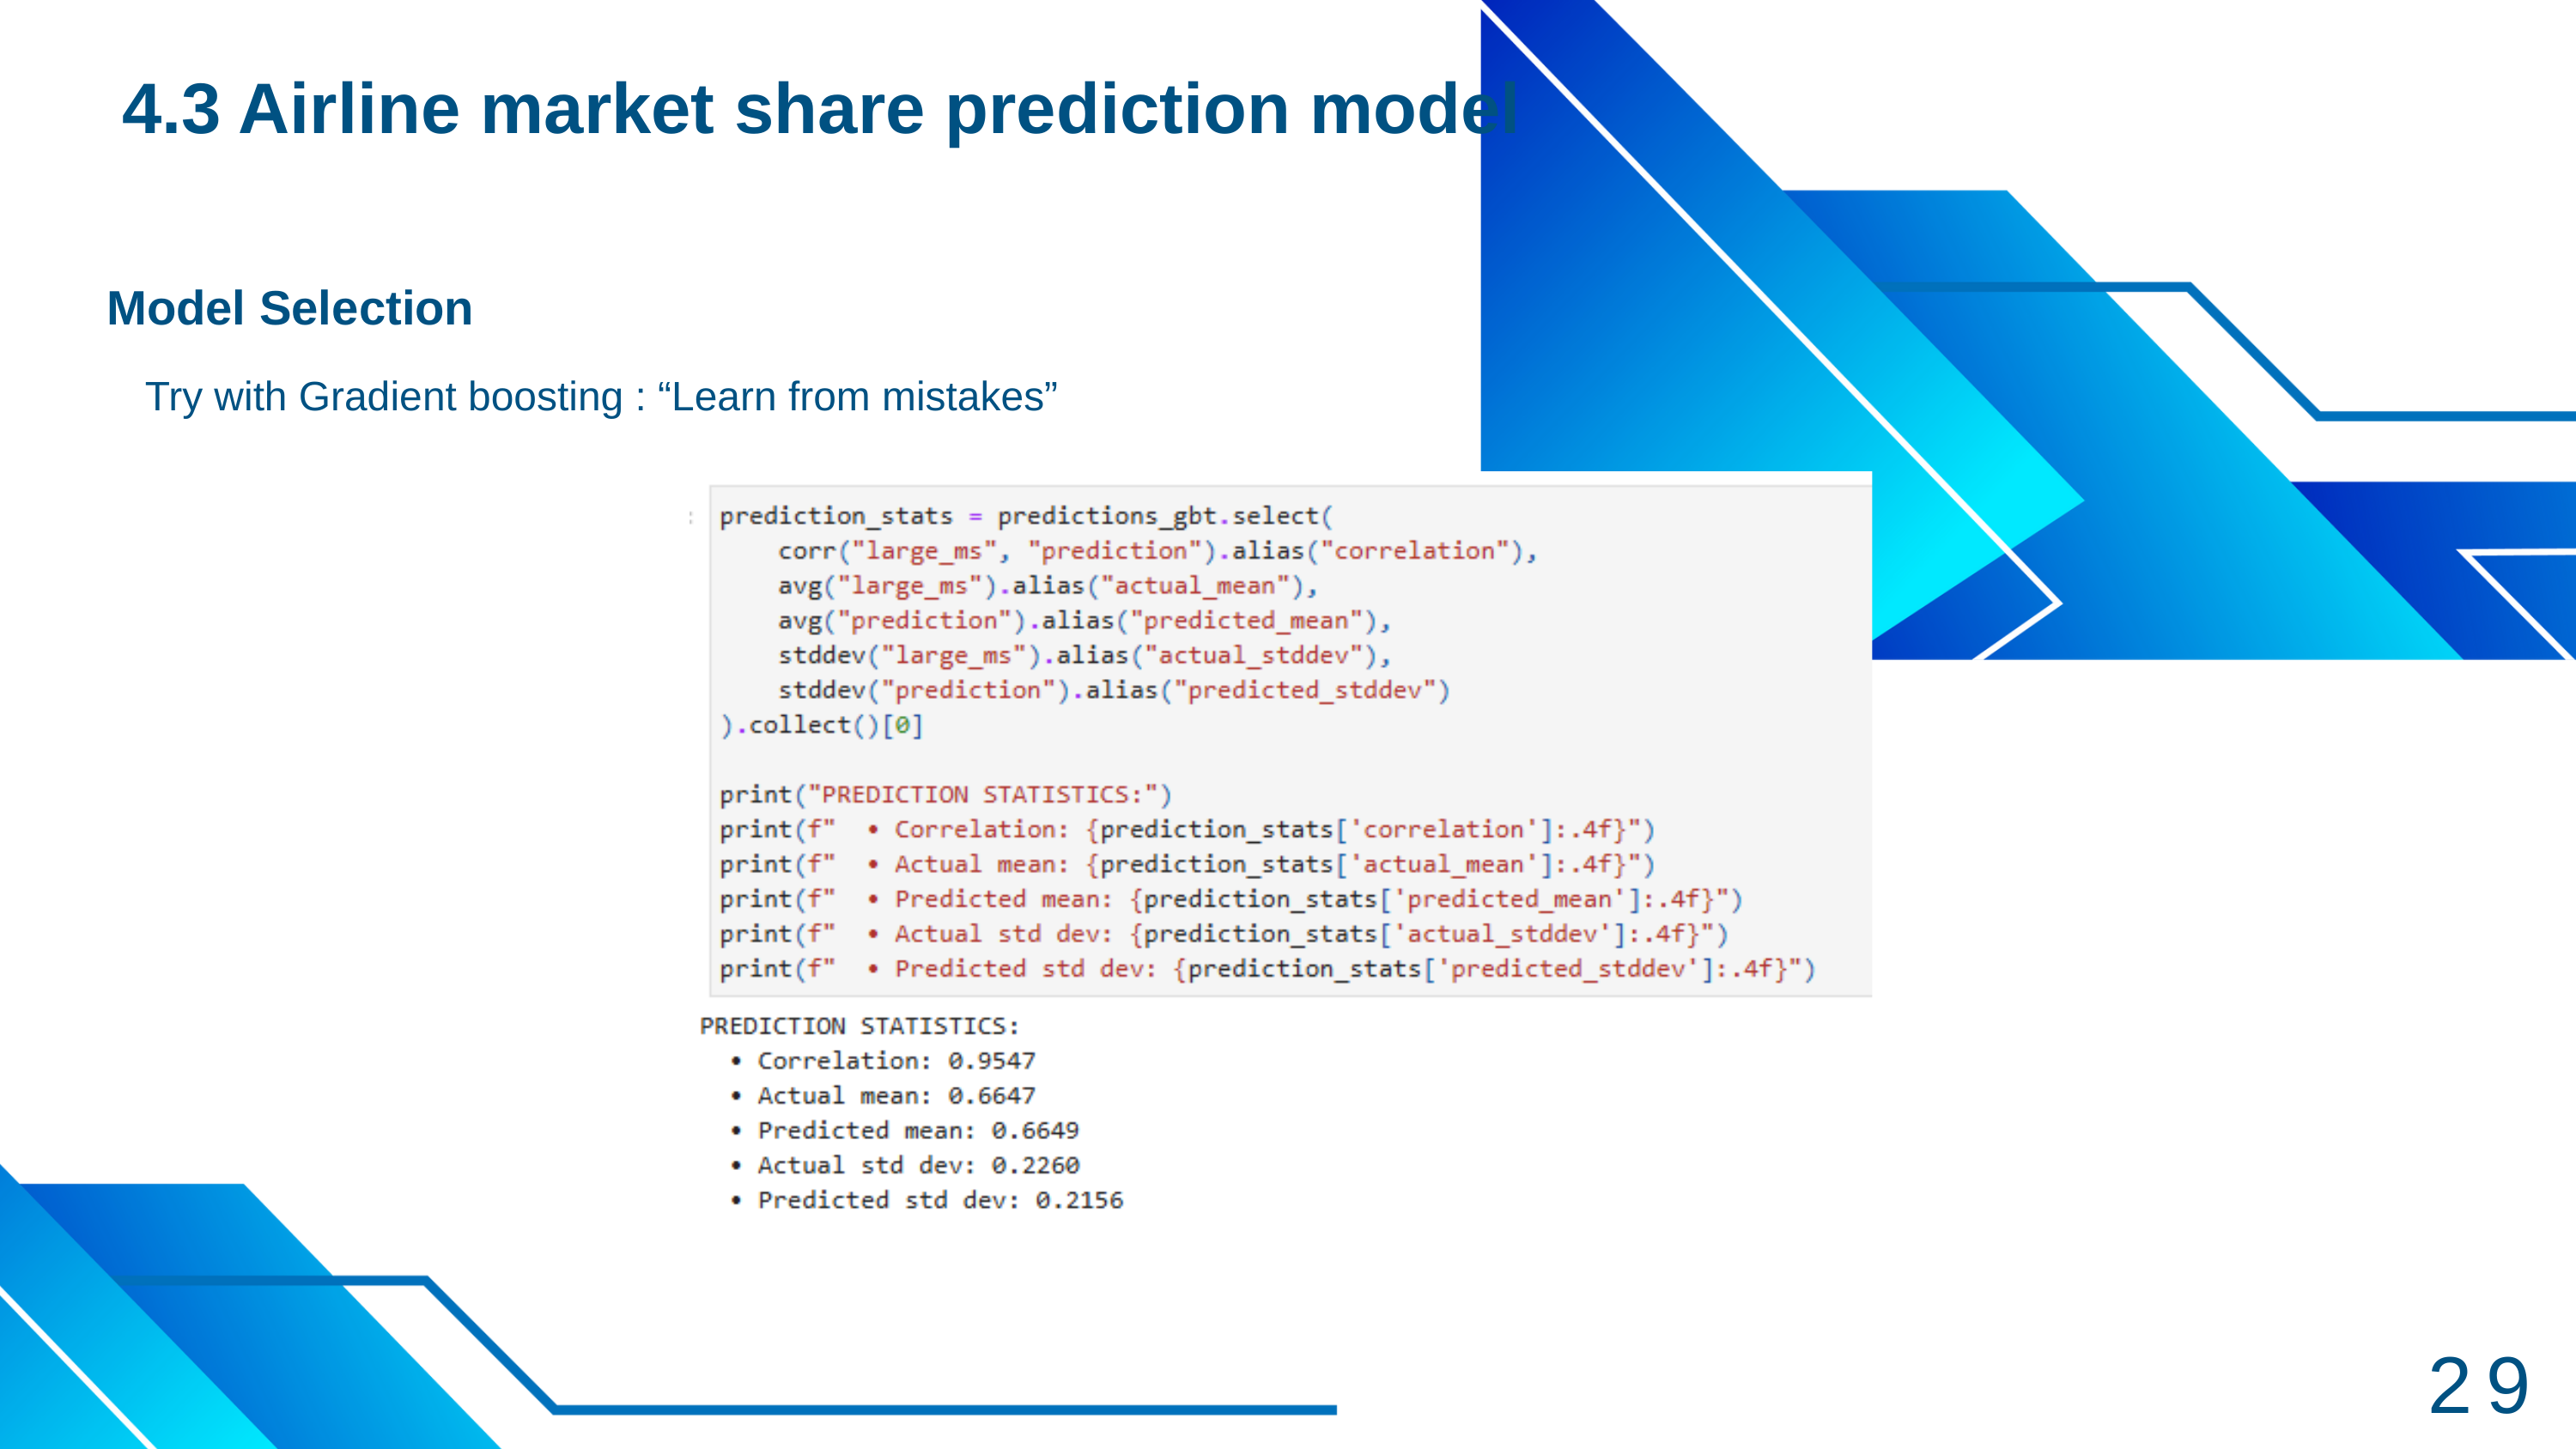

4.3 Airline market share prediction model
Model Selection
Try with Gradient boosting : “Learn from mistakes”

29